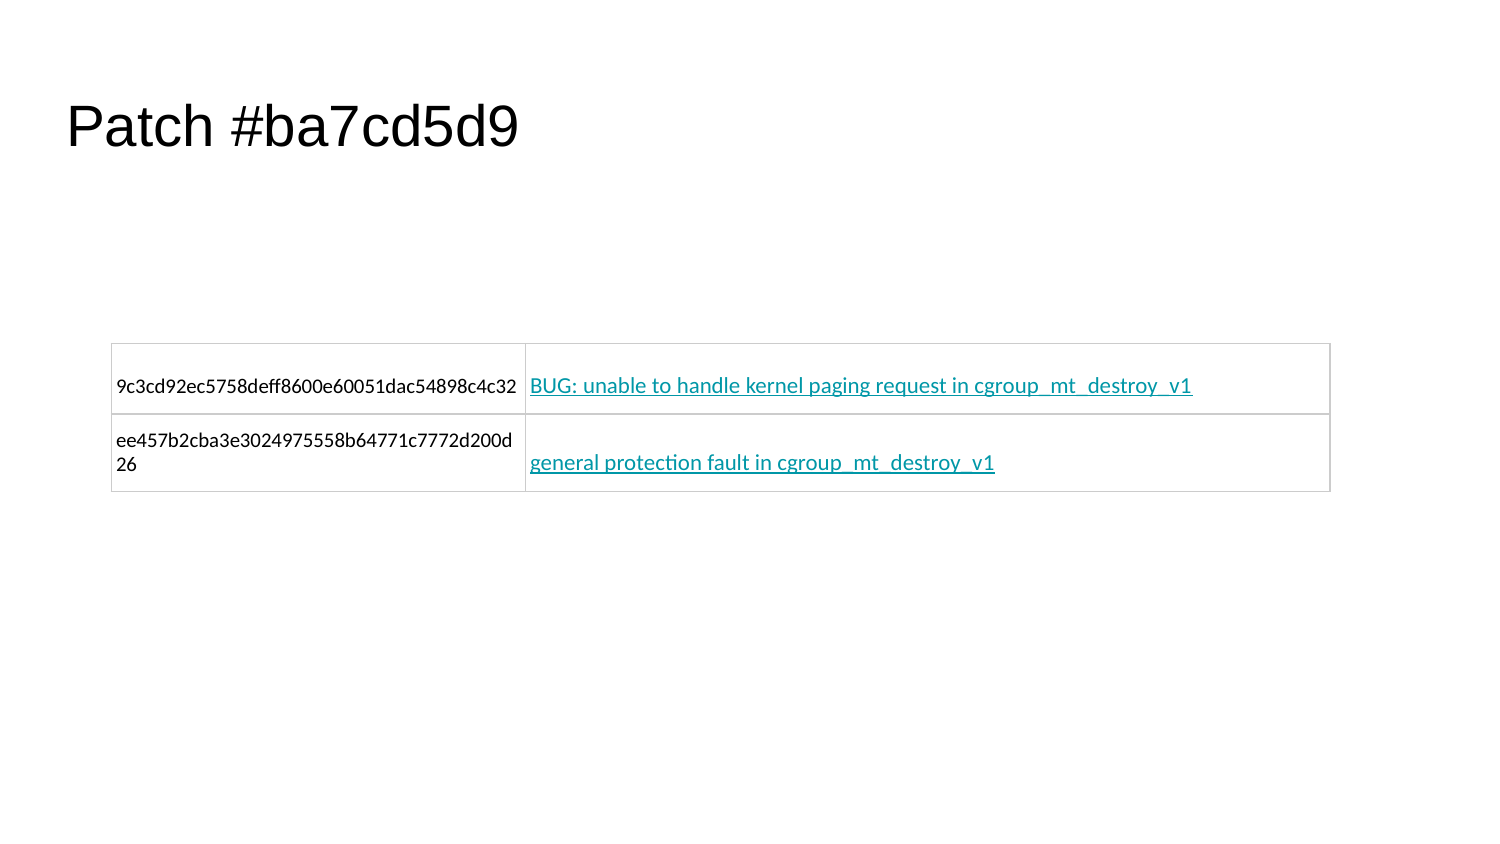

# Patch #ba7cd5d9
| 9c3cd92ec5758deff8600e60051dac54898c4c32 | BUG: unable to handle kernel paging request in cgroup\_mt\_destroy\_v1 |
| --- | --- |
| ee457b2cba3e3024975558b64771c7772d200d26 | general protection fault in cgroup\_mt\_destroy\_v1 |